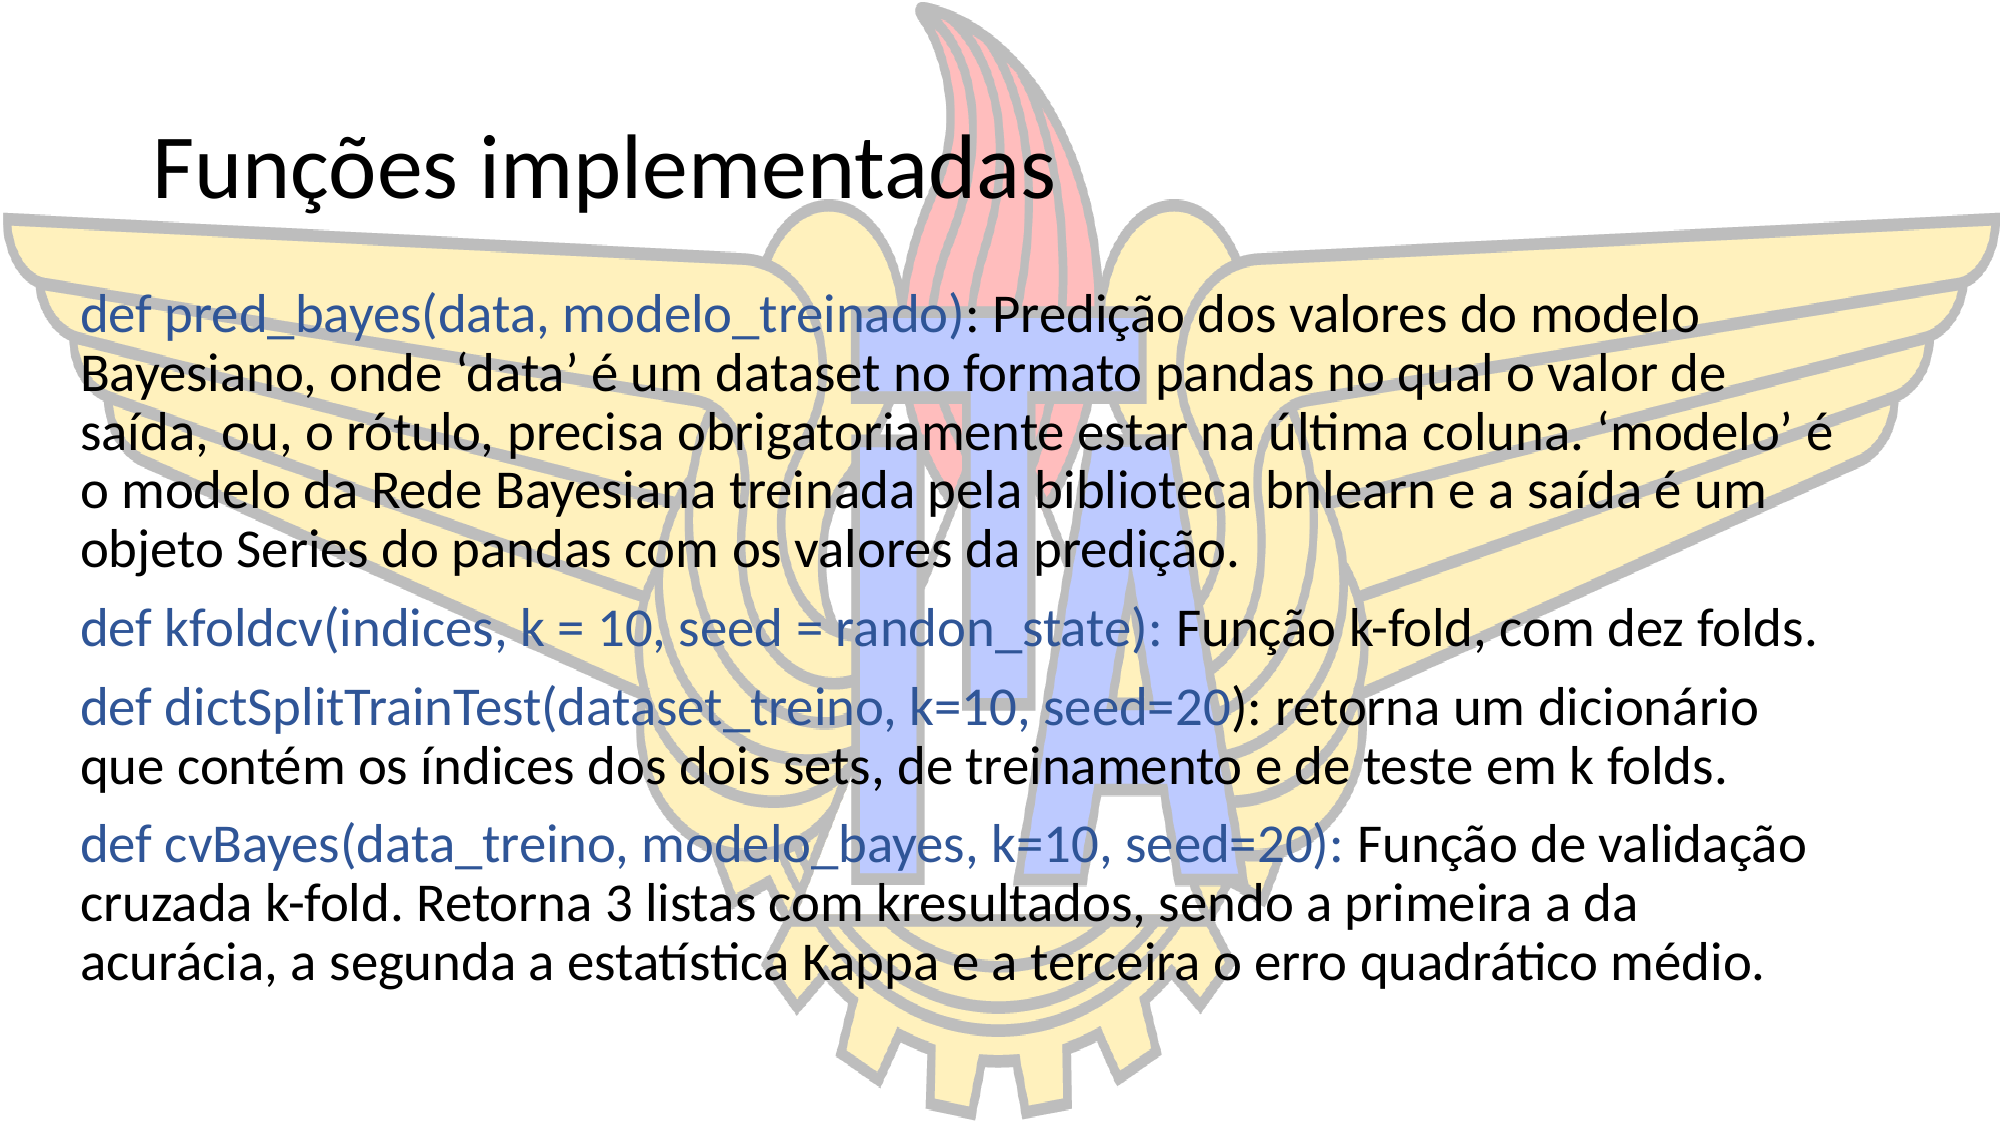

# Funções implementadas
def pred_bayes(data, modelo_treinado): Predição dos valores do modelo Bayesiano, onde ‘data’ é um dataset no formato pandas no qual o valor de saída, ou, o rótulo, precisa obrigatoriamente estar na última coluna. ‘modelo’ é o modelo da Rede Bayesiana treinada pela biblioteca bnlearn e a saída é um objeto Series do pandas com os valores da predição.
def kfoldcv(indices, k = 10, seed = randon_state): Função k-fold, com dez folds.
def dictSplitTrainTest(dataset_treino, k=10, seed=20): retorna um dicionário que contém os índices dos dois sets, de treinamento e de teste em k folds.
def cvBayes(data_treino, modelo_bayes, k=10, seed=20): Função de validação cruzada k-fold. Retorna 3 listas com kresultados, sendo a primeira a da acurácia, a segunda a estatística Kappa e a terceira o erro quadrático médio.